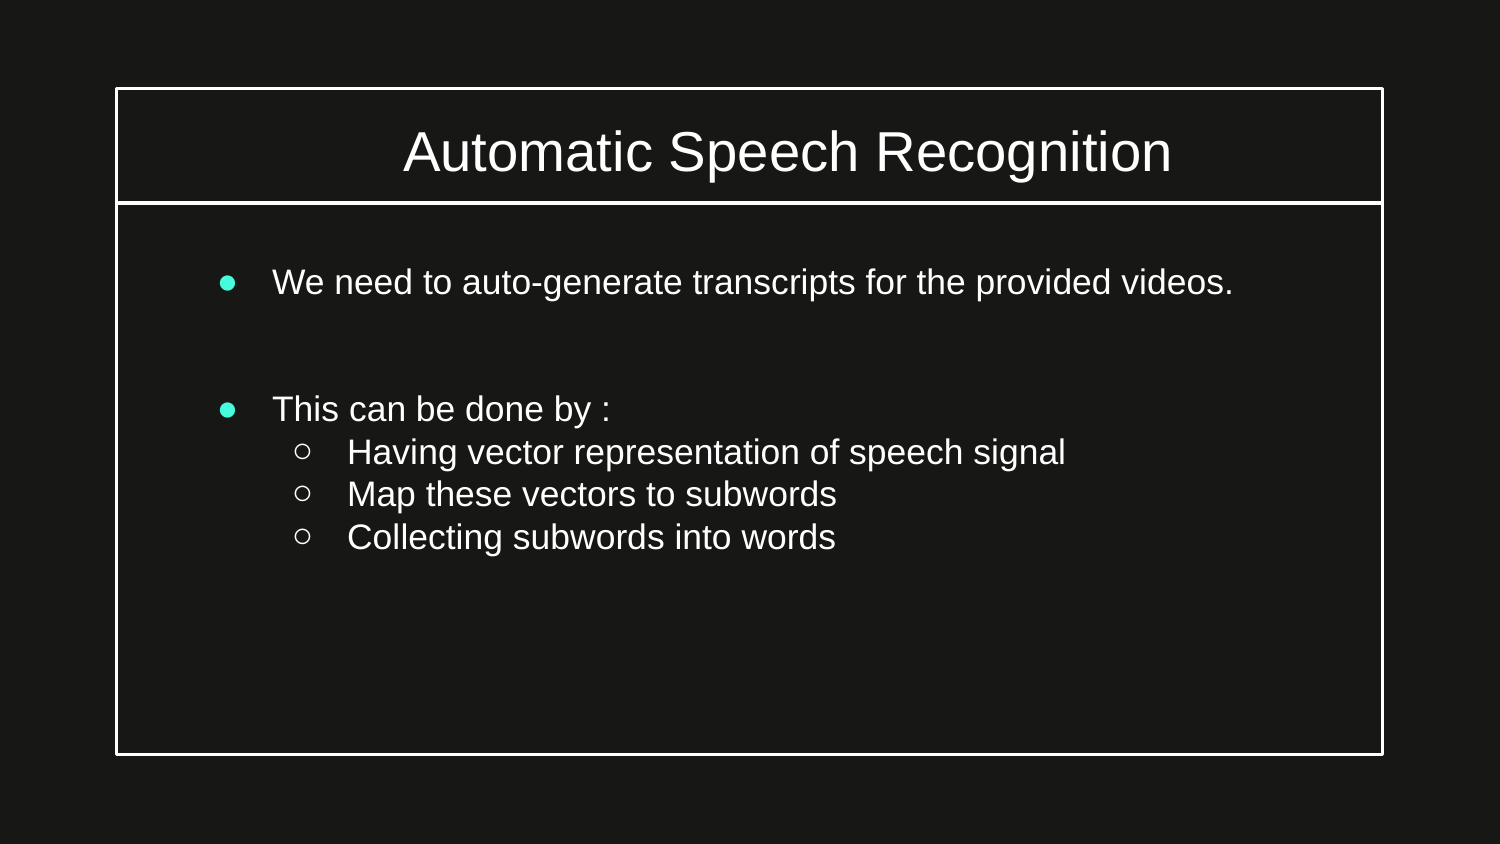

# Automatic Speech Recognition
We need to auto-generate transcripts for the provided videos.

This can be done by :
Having vector representation of speech signal
Map these vectors to subwords
Collecting subwords into words